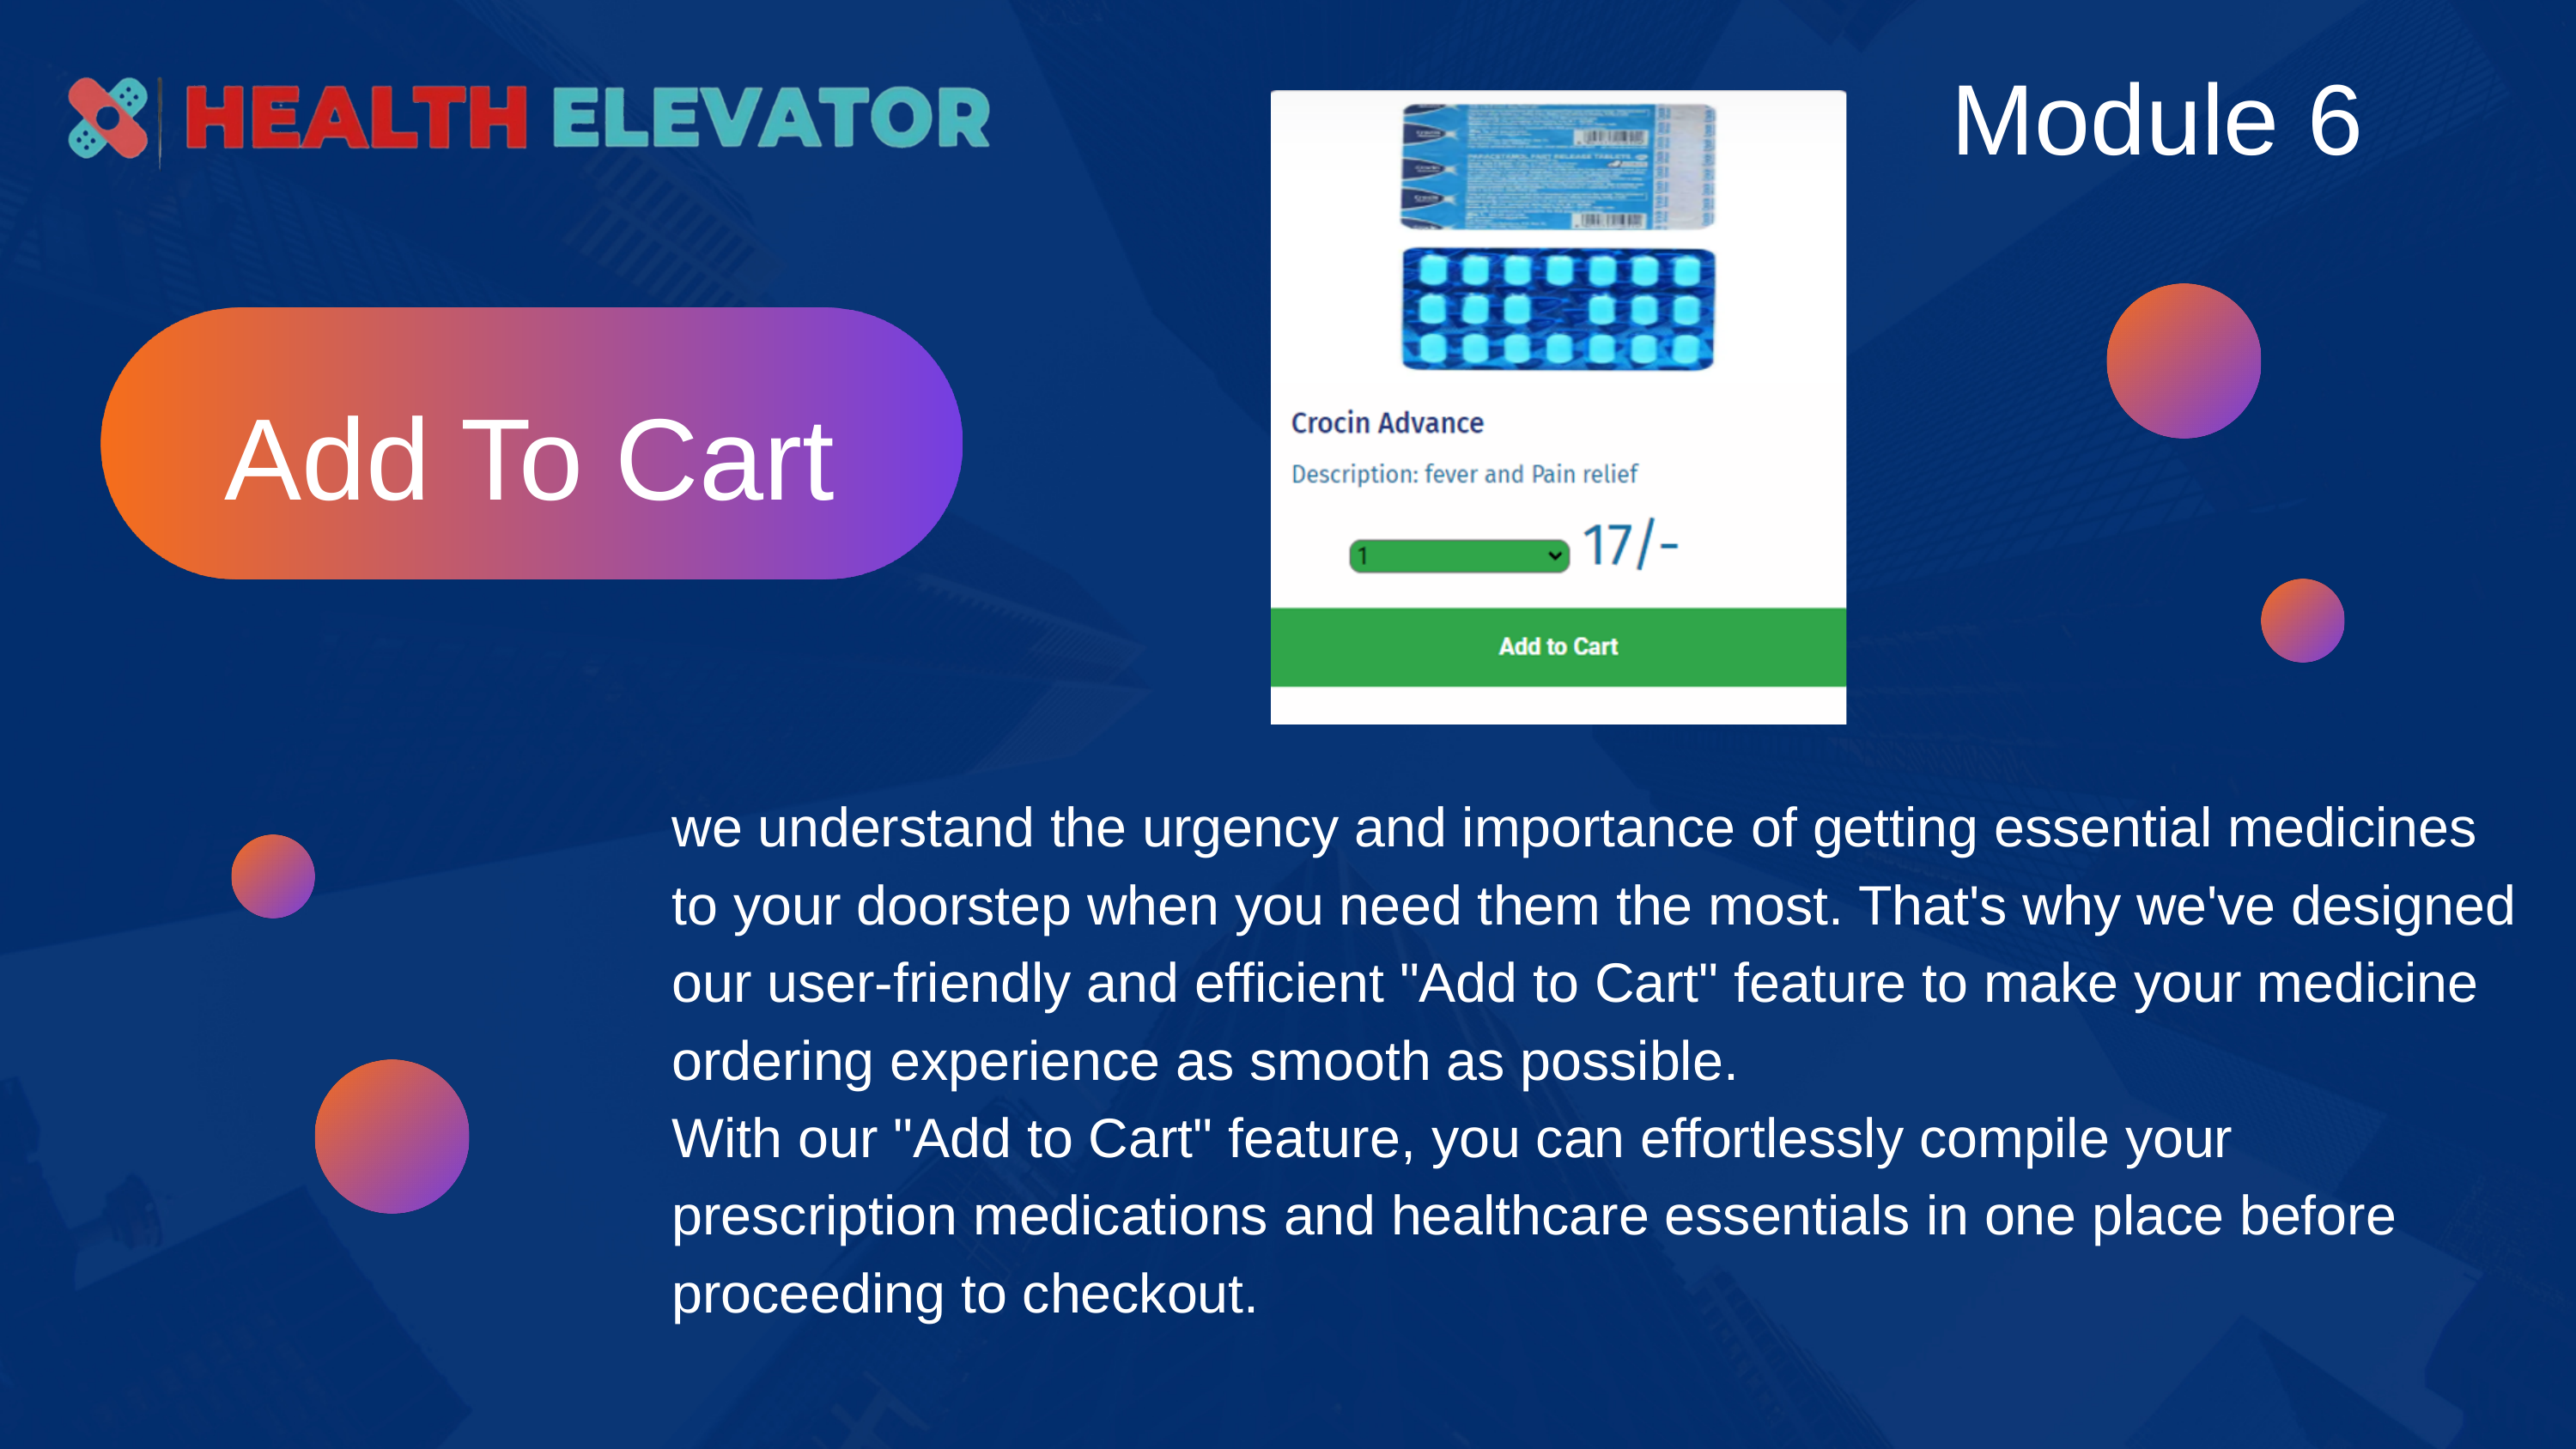

Module 6

Add To Cart

we understand the urgency and importance of getting essential medicines to your doorstep when you need them the most. That's why we've designed our user-friendly and efficient "Add to Cart" feature to make your medicine ordering experience as smooth as possible.
With our "Add to Cart" feature, you can effortlessly compile your prescription medications and healthcare essentials in one place before proceeding to checkout.